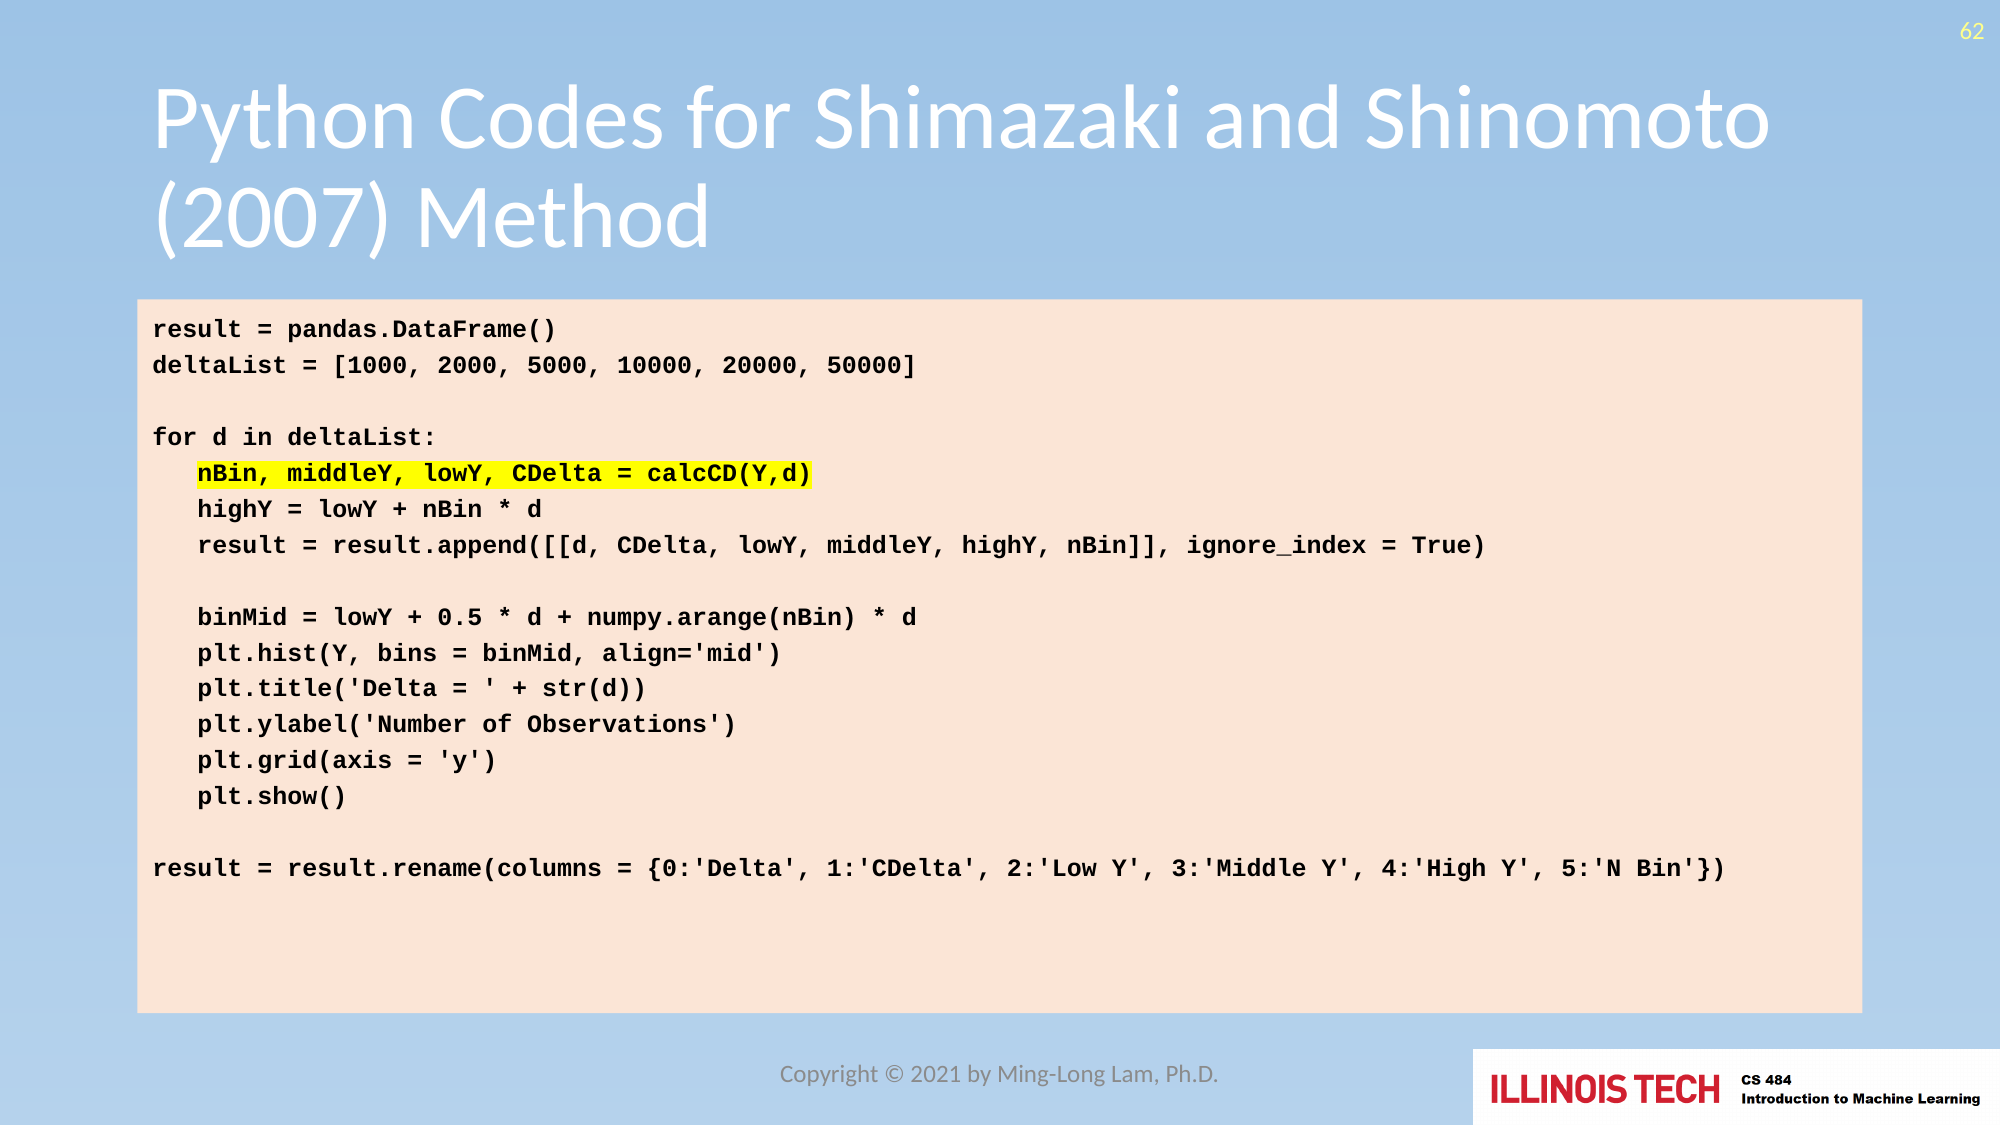

62
# Python Codes for Shimazaki and Shinomoto (2007) Method
result = pandas.DataFrame()
deltaList = [1000, 2000, 5000, 10000, 20000, 50000]

for d in deltaList:
   nBin, middleY, lowY, CDelta = calcCD(Y,d)
   highY = lowY + nBin * d
   result = result.append([[d, CDelta, lowY, middleY, highY, nBin]], ignore_index = True)

   binMid = lowY + 0.5 * d + numpy.arange(nBin) * d
   plt.hist(Y, bins = binMid, align='mid')
   plt.title('Delta = ' + str(d))
   plt.ylabel('Number of Observations')
   plt.grid(axis = 'y')
   plt.show()

result = result.rename(columns = {0:'Delta', 1:'CDelta', 2:'Low Y', 3:'Middle Y', 4:'High Y', 5:'N Bin'})

Copyright © 2021 by Ming-Long Lam, Ph.D.